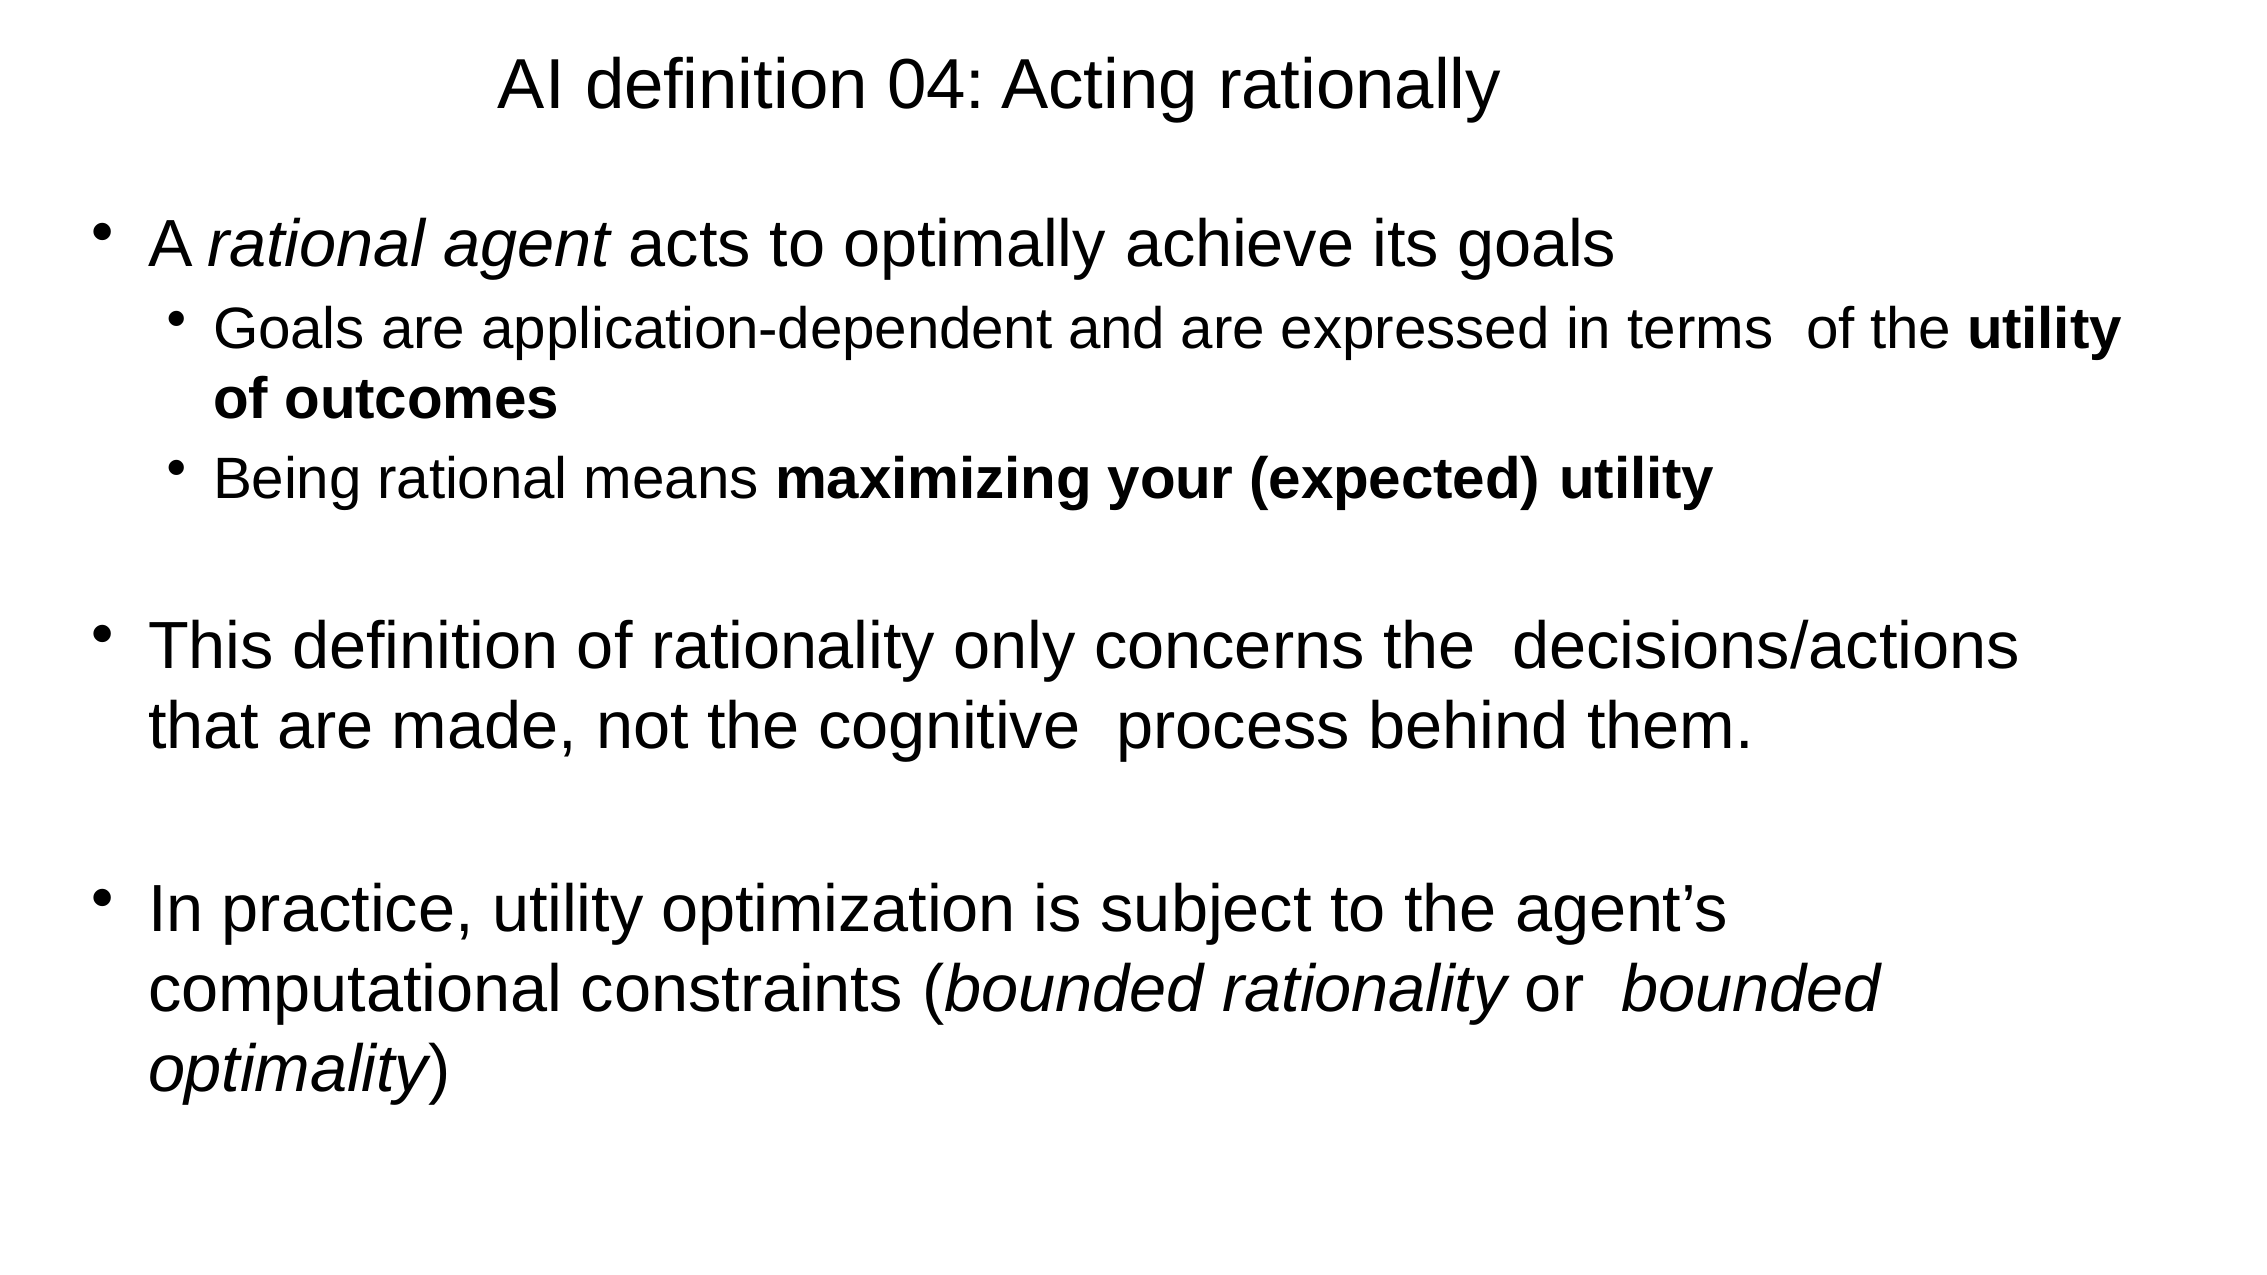

# AI definition 04: Acting rationally
A rational agent acts to optimally achieve its goals
Goals are application-dependent and are expressed in terms  of the utility of outcomes
Being rational means maximizing your (expected) utility

This definition of rationality only concerns the  decisions/actions that are made, not the cognitive  process behind them.

In practice, utility optimization is subject to the agent’s  computational constraints (bounded rationality or  bounded optimality)